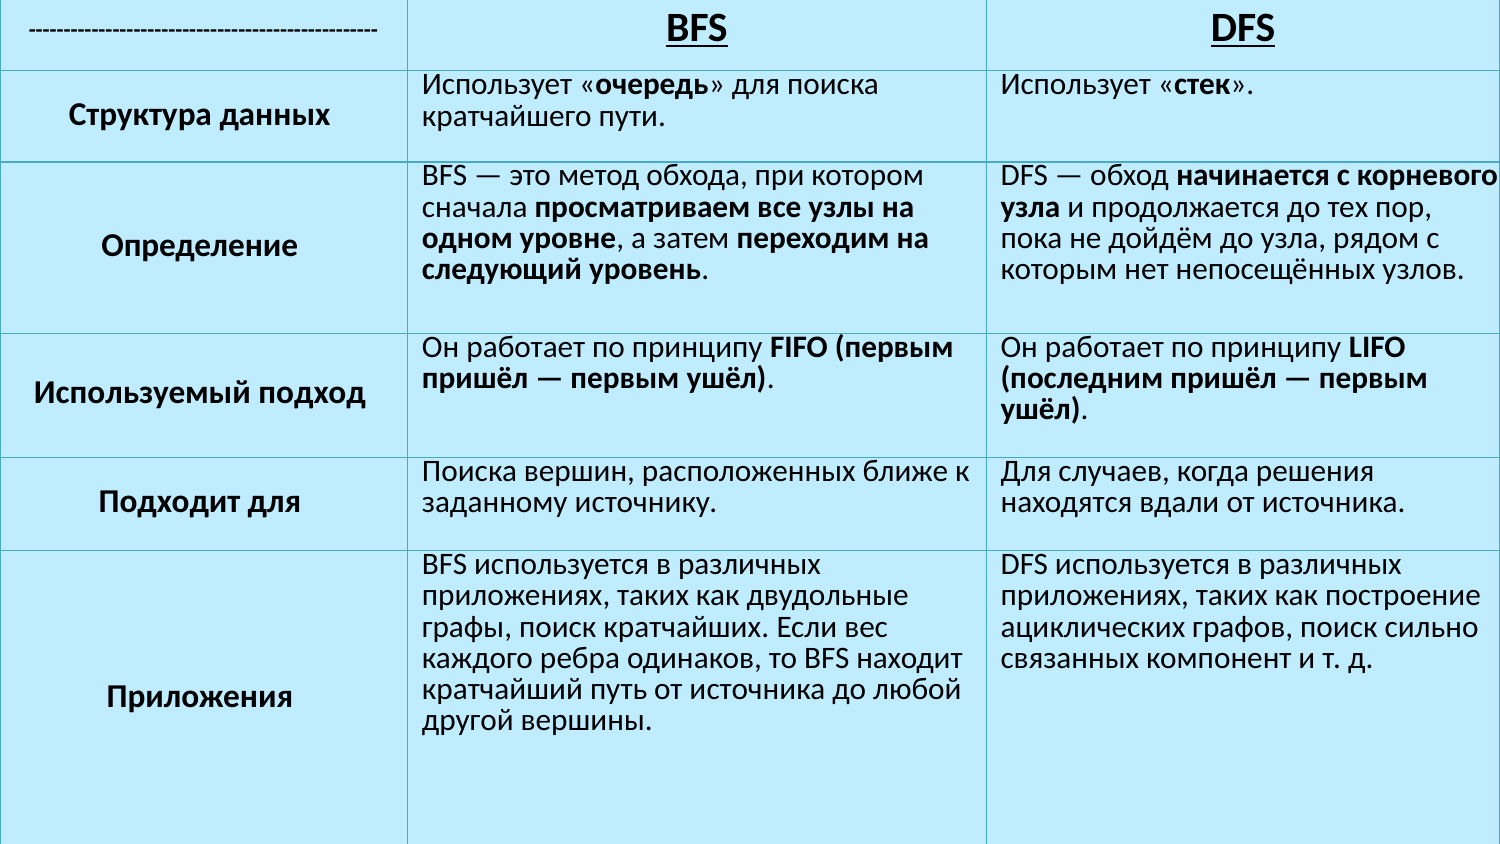

| -------------------------------------------------- | BFS | DFS |
| --- | --- | --- |
| Структура данных | Использует «очередь» для поиска кратчайшего пути. | Использует «стек». |
| Определение | BFS — это метод обхода, при котором сначала просматриваем все узлы на одном уровне, а затем переходим на следующий уровень. | DFS — обход начинается с корневого узла и продолжается до тех пор, пока не дойдём до узла, рядом с которым нет непосещённых узлов. |
| Используемый подход | Он работает по принципу FIFO (первым пришёл — первым ушёл). | Он работает по принципу LIFO (последним пришёл — первым ушёл). |
| Подходит для | Поиска вершин, расположенных ближе к заданному источнику. | Для случаев, когда решения находятся вдали от источника. |
| Приложения | BFS используется в различных приложениях, таких как двудольные графы, поиск кратчайших. Если вес каждого ребра одинаков, то BFS находит кратчайший путь от источника до любой другой вершины. | DFS используется в различных приложениях, таких как построение ациклических графов, поиск сильно связанных компонент и т. д. |